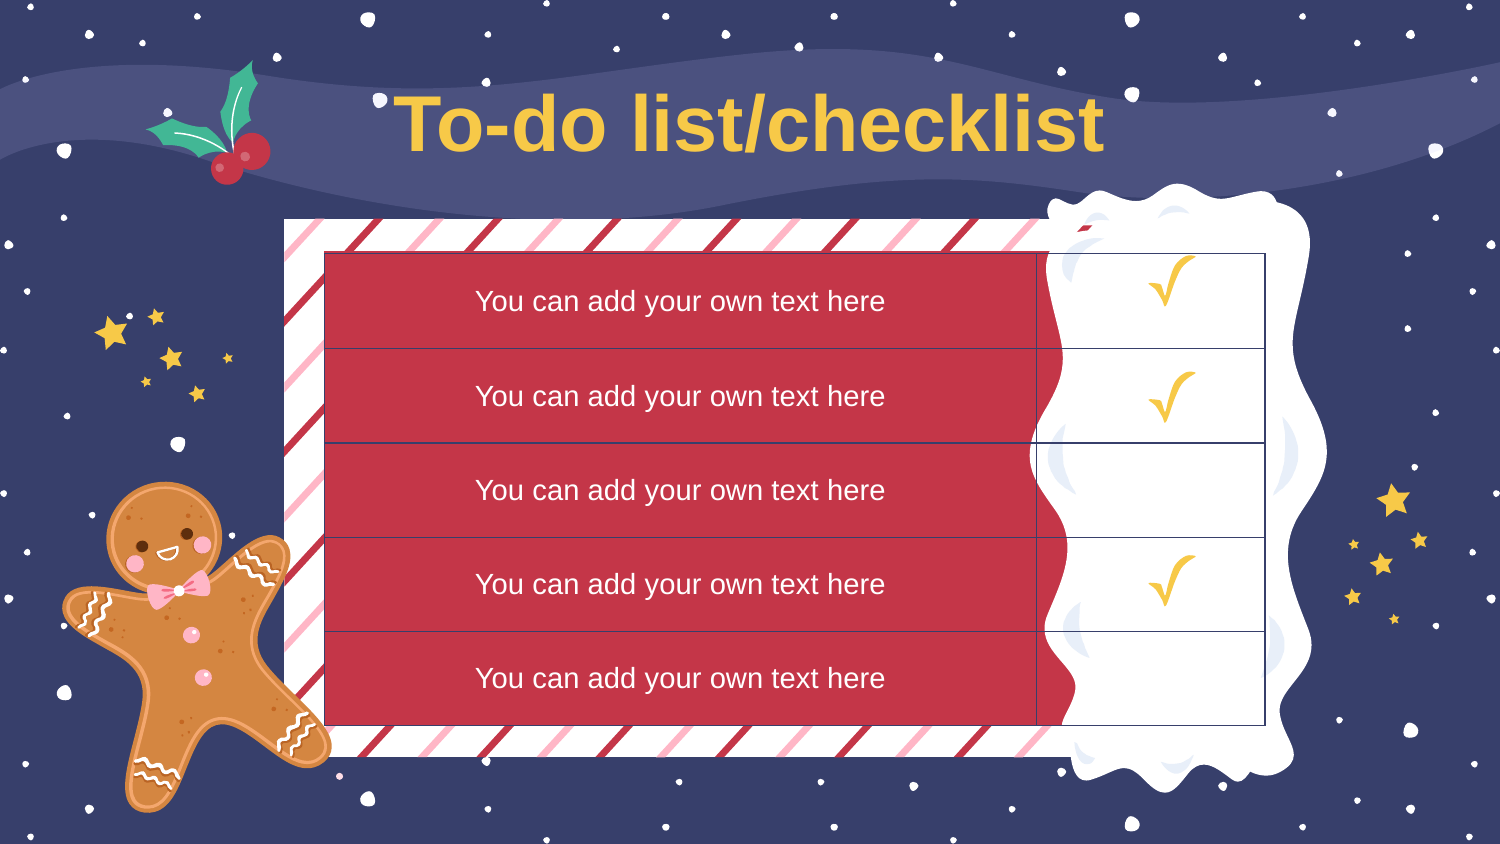

# To-do list/checklist

| You can add your own text here |  |
| --- | --- |
| You can add your own text here |  |
| You can add your own text here |  |
| You can add your own text here |  |
| You can add your own text here |  |